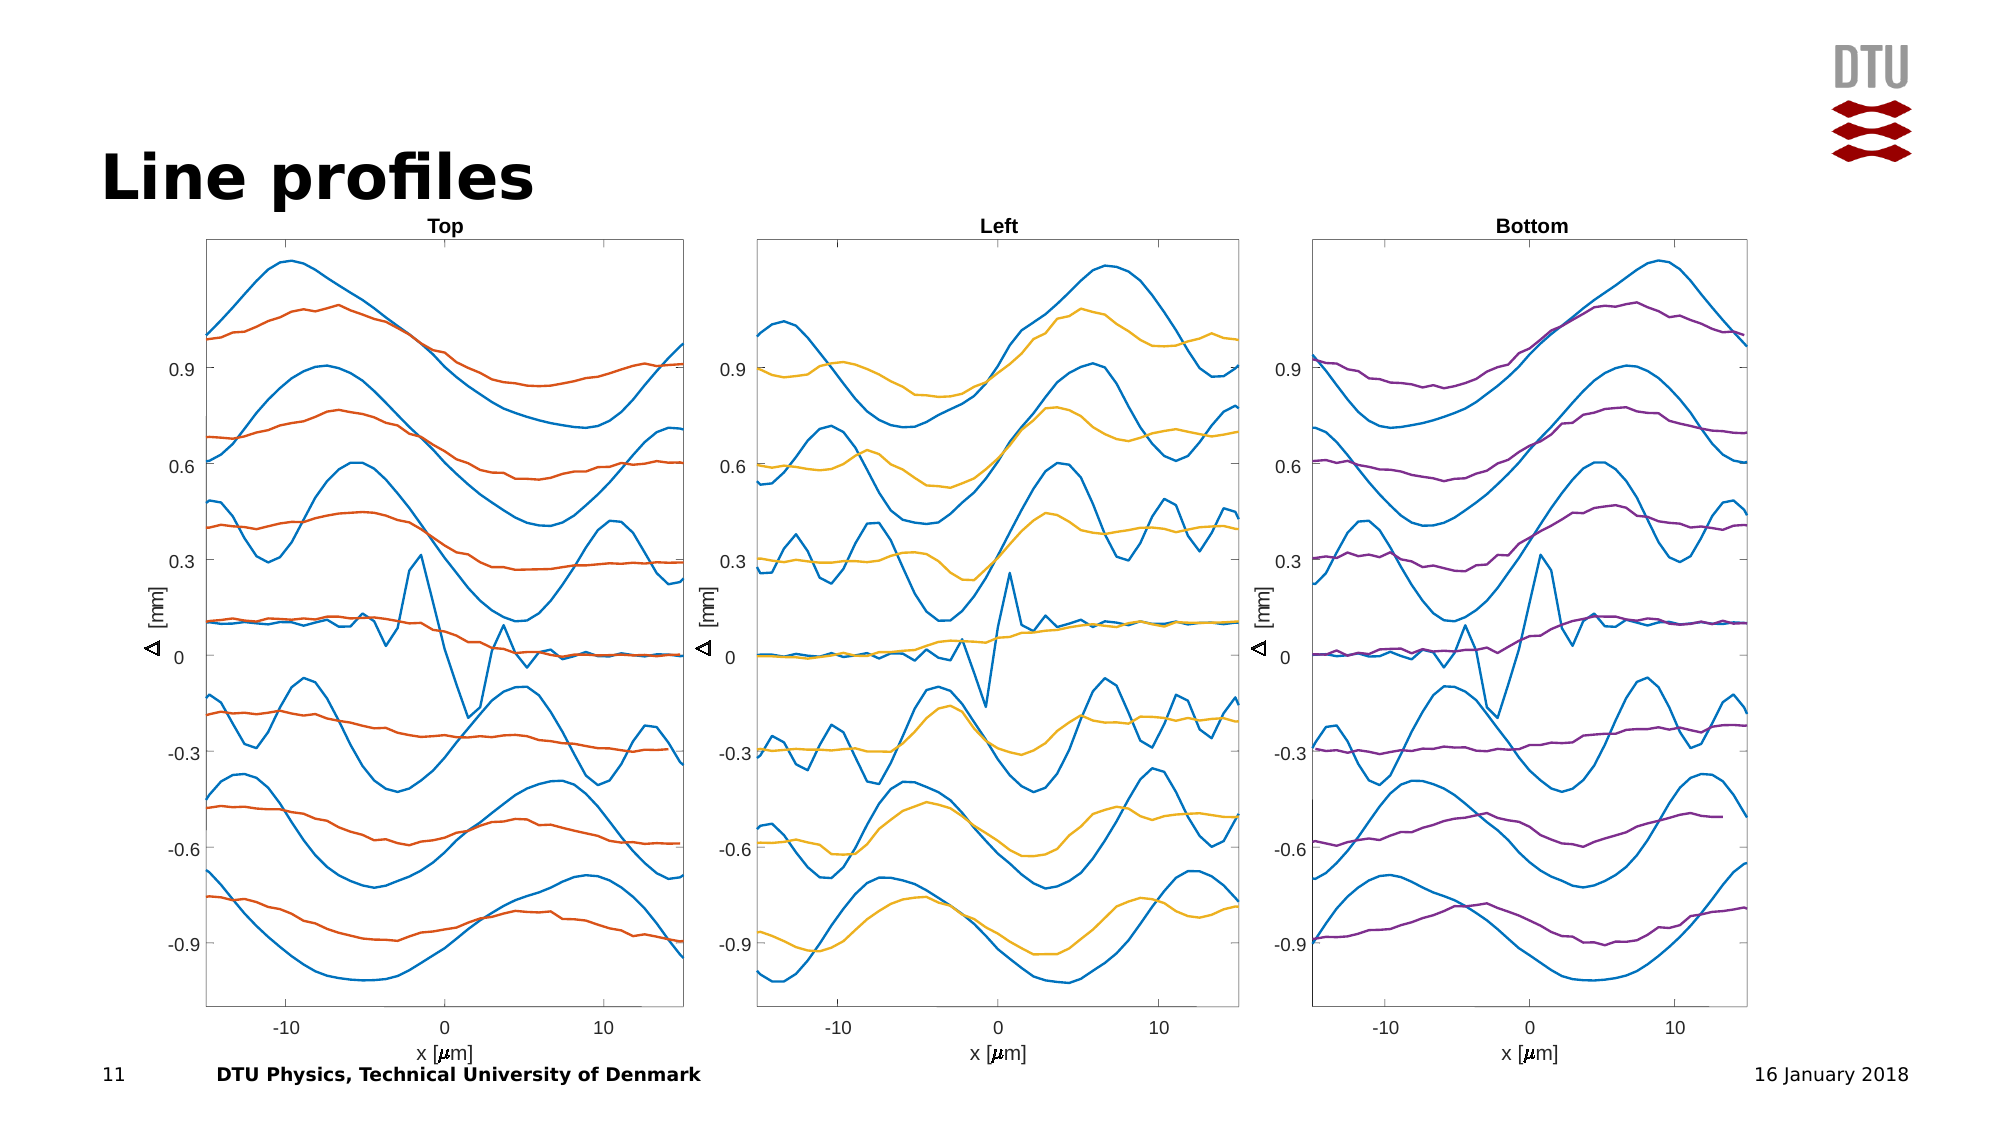

# Line profiles

Top
Left
Bottom

0.9
0.9
0.9

0.6
0.6
0.6

0.3
0.3
0.3

]
]
]
m
m
m
m
m
m
[
[
[

0
0
0

-0.3
-0.3
-0.3

-0.6
-0.6
-0.6

-0.9
-0.9
-0.9

-10
0
10
-10
0
10
-10
0
10
x [
m]
x [
m]
x [
m]

11